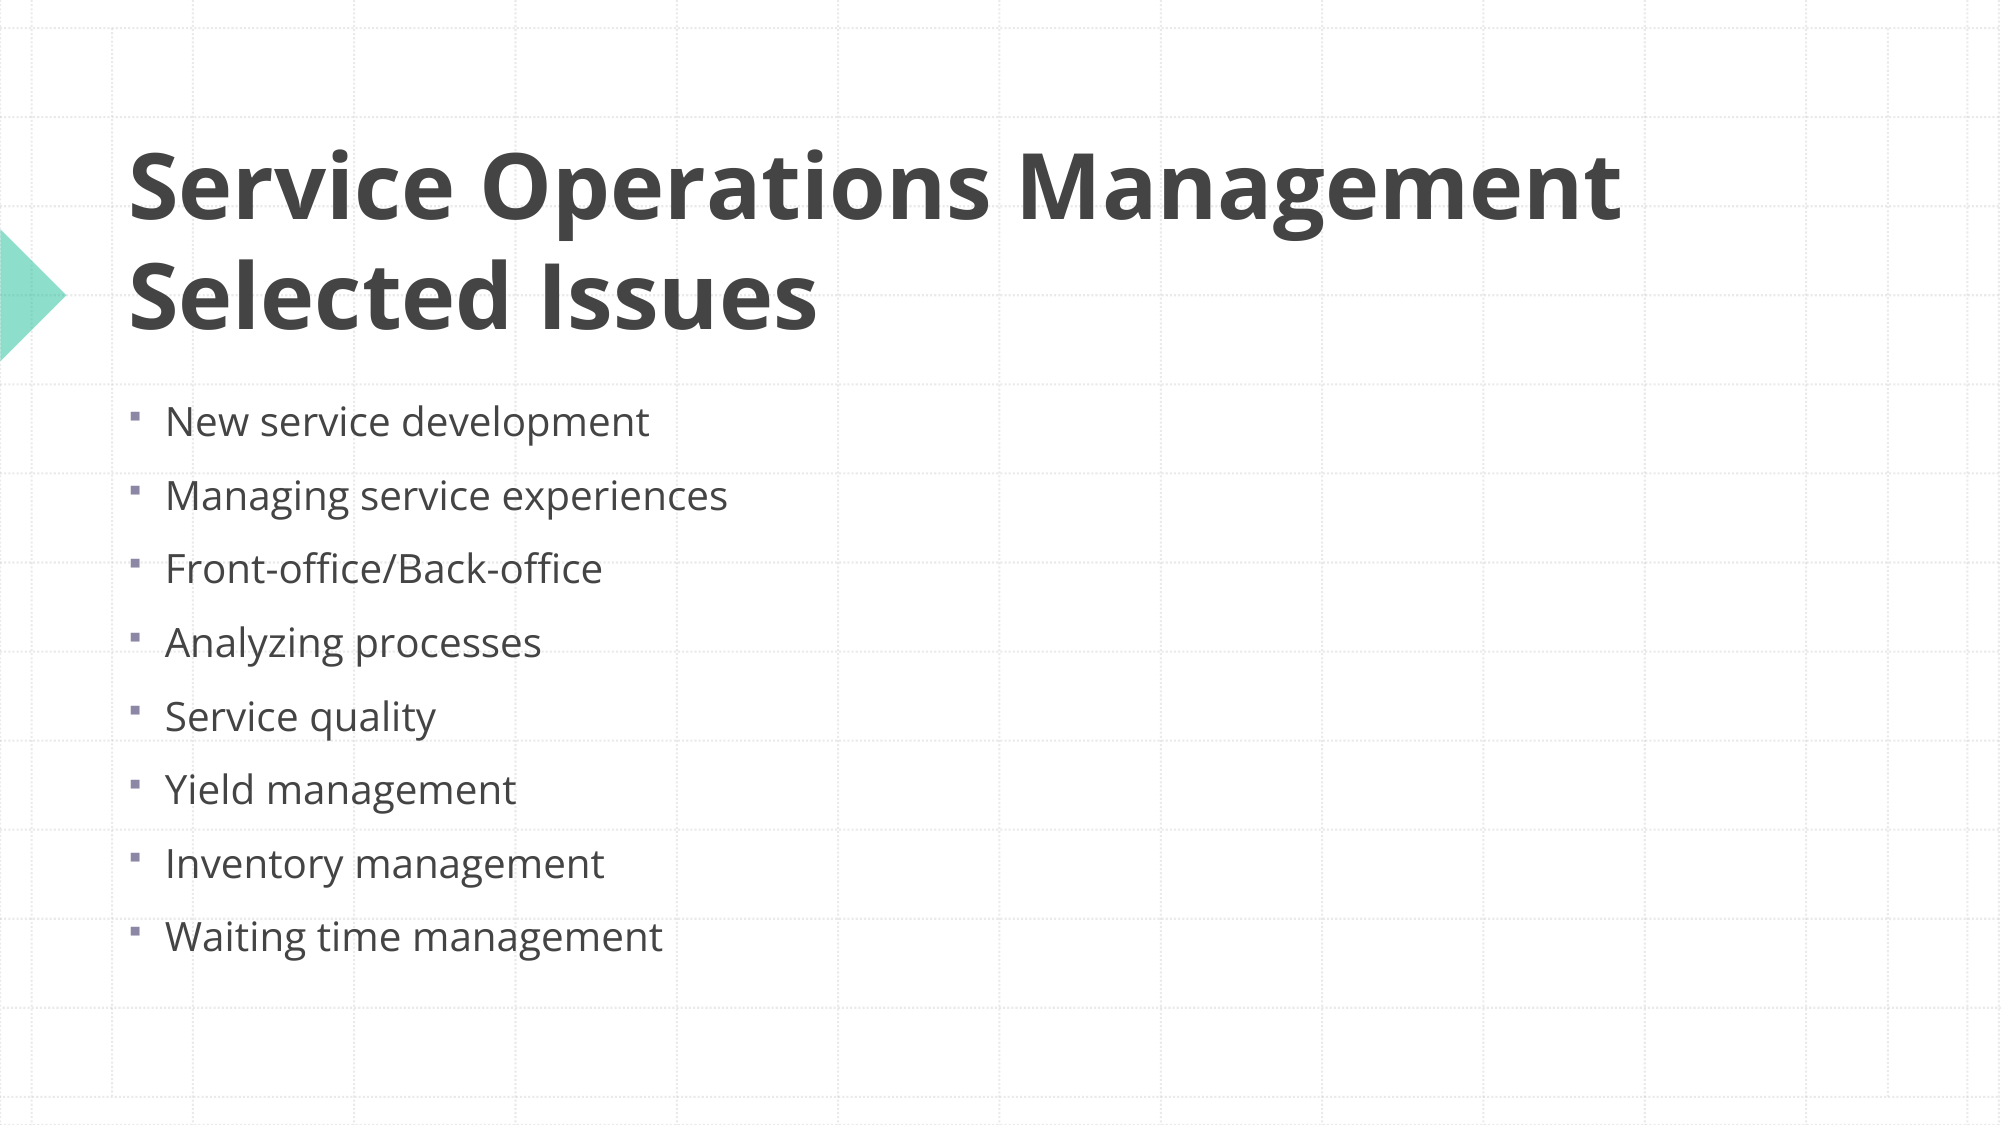

# Service Operations Management Selected Issues
New service development
Managing service experiences
Front-office/Back-office
Analyzing processes
Service quality
Yield management
Inventory management
Waiting time management